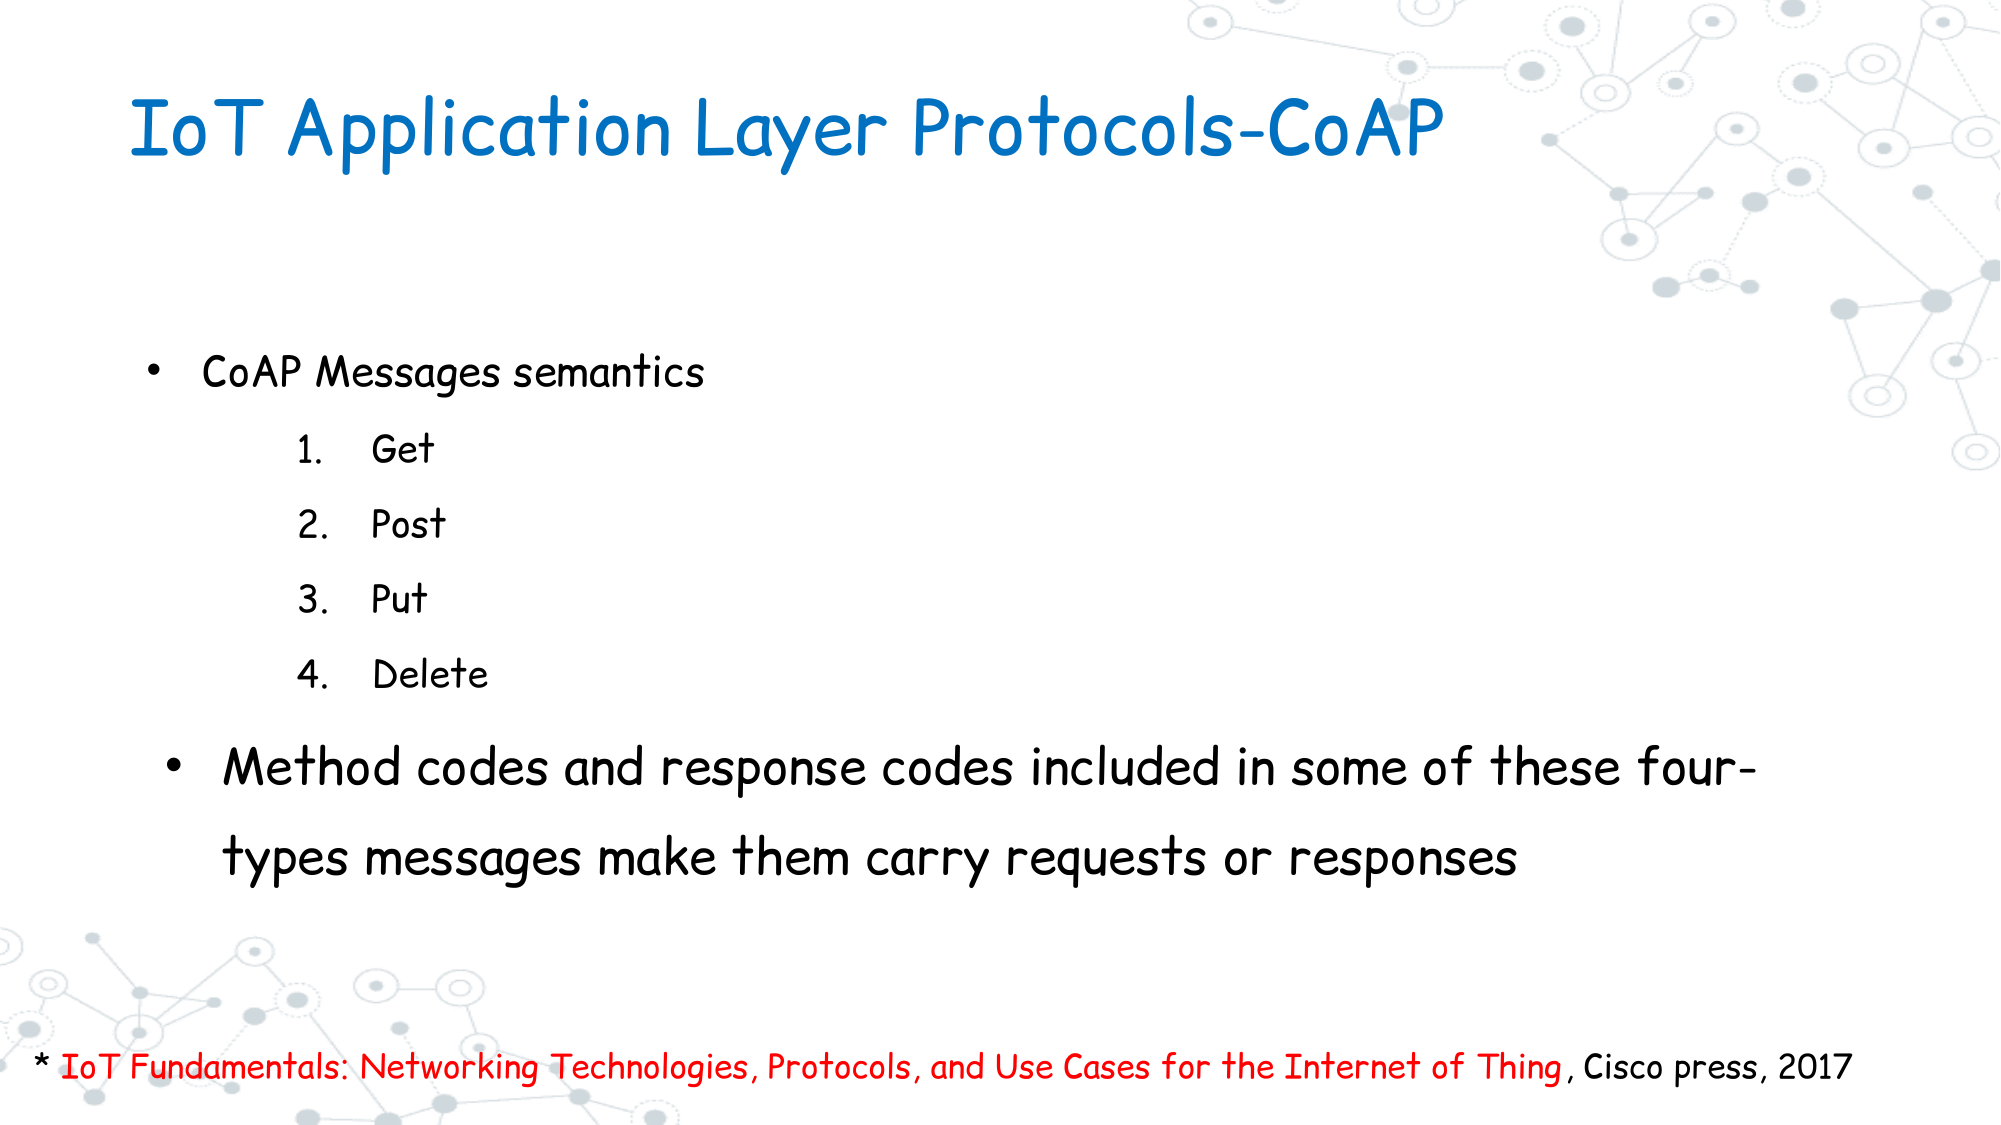

# IoT Application Layer Protocols-CoAP
CoAP Messages semantics
Get
Post
Put
Delete
Method codes and response codes included in some of these four-types messages make them carry requests or responses

* IoT Fundamentals: Networking Technologies, Protocols, and Use Cases for the Internet of Thing, Cisco press, 2017